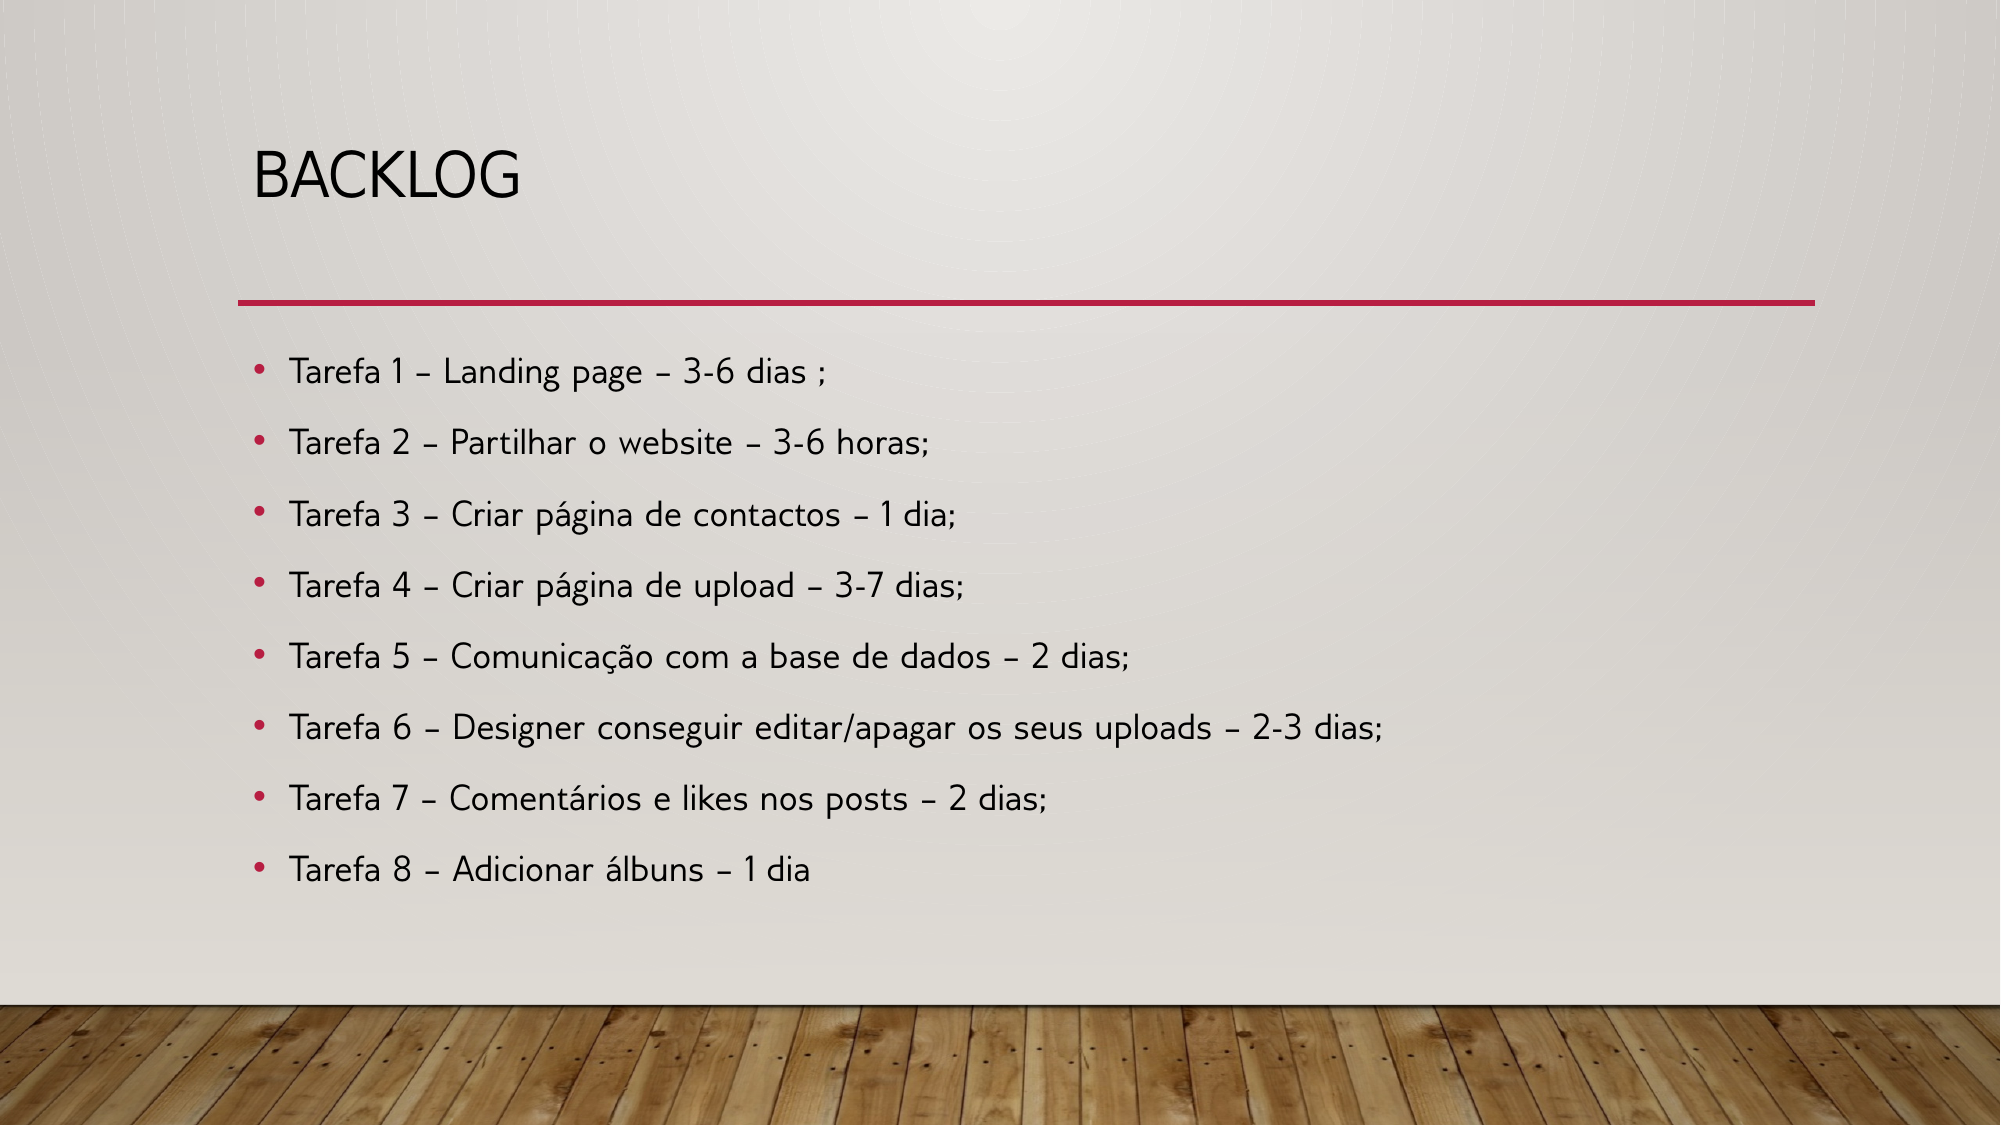

# Backlog
Tarefa 1 – Landing page – 3-6 dias ;
Tarefa 2 – Partilhar o website – 3-6 horas;
Tarefa 3 – Criar página de contactos – 1 dia;
Tarefa 4 – Criar página de upload – 3-7 dias;
Tarefa 5 – Comunicação com a base de dados – 2 dias;
Tarefa 6 – Designer conseguir editar/apagar os seus uploads – 2-3 dias;
Tarefa 7 – Comentários e likes nos posts – 2 dias;
Tarefa 8 – Adicionar álbuns – 1 dia